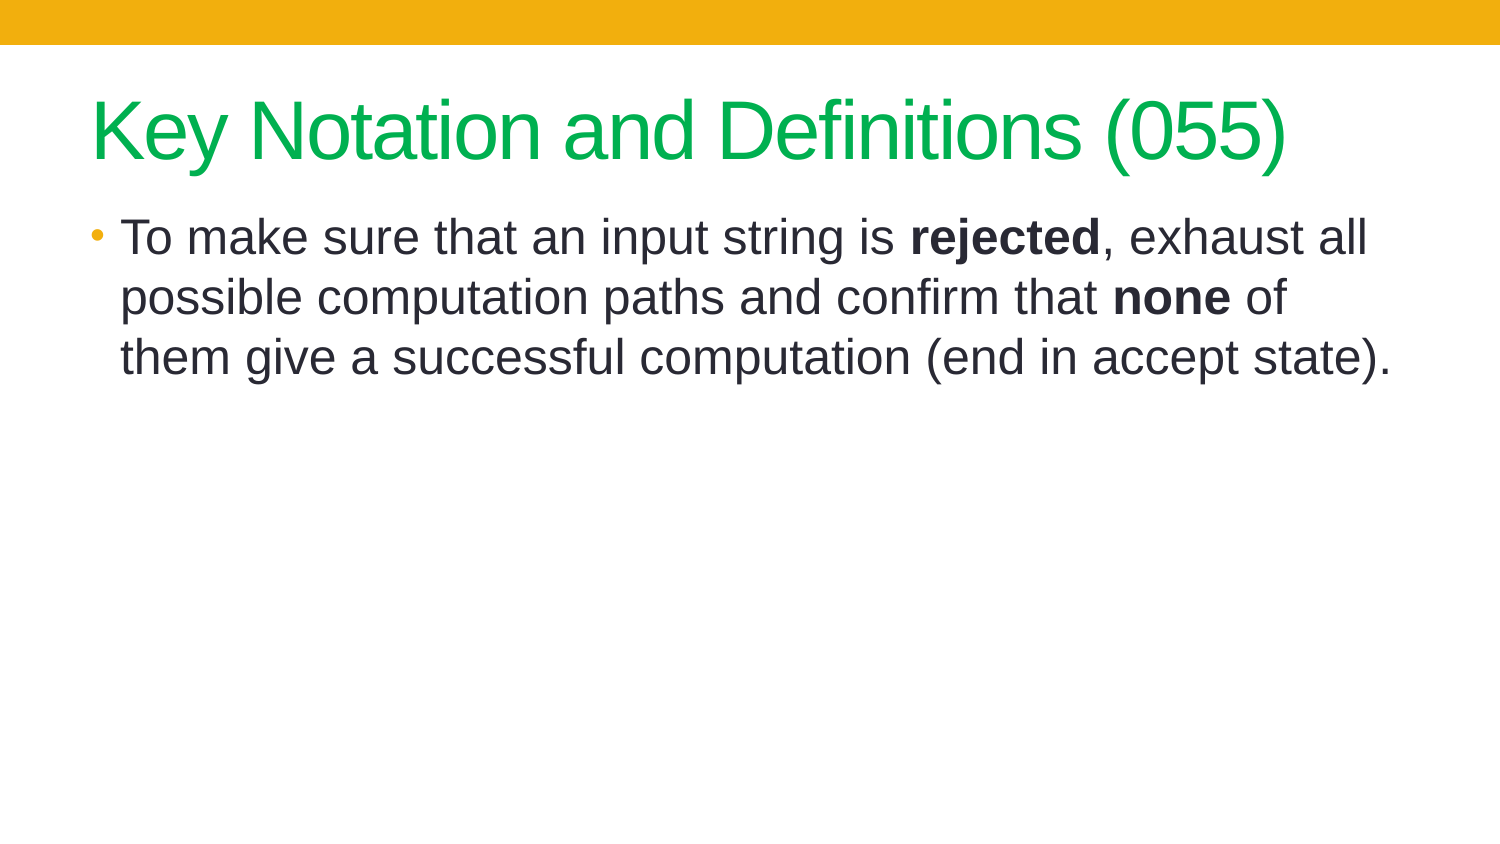

# Key Notation and Definitions (055)
To make sure that an input string is rejected, exhaust all possible computation paths and confirm that none of them give a successful computation (end in accept state).